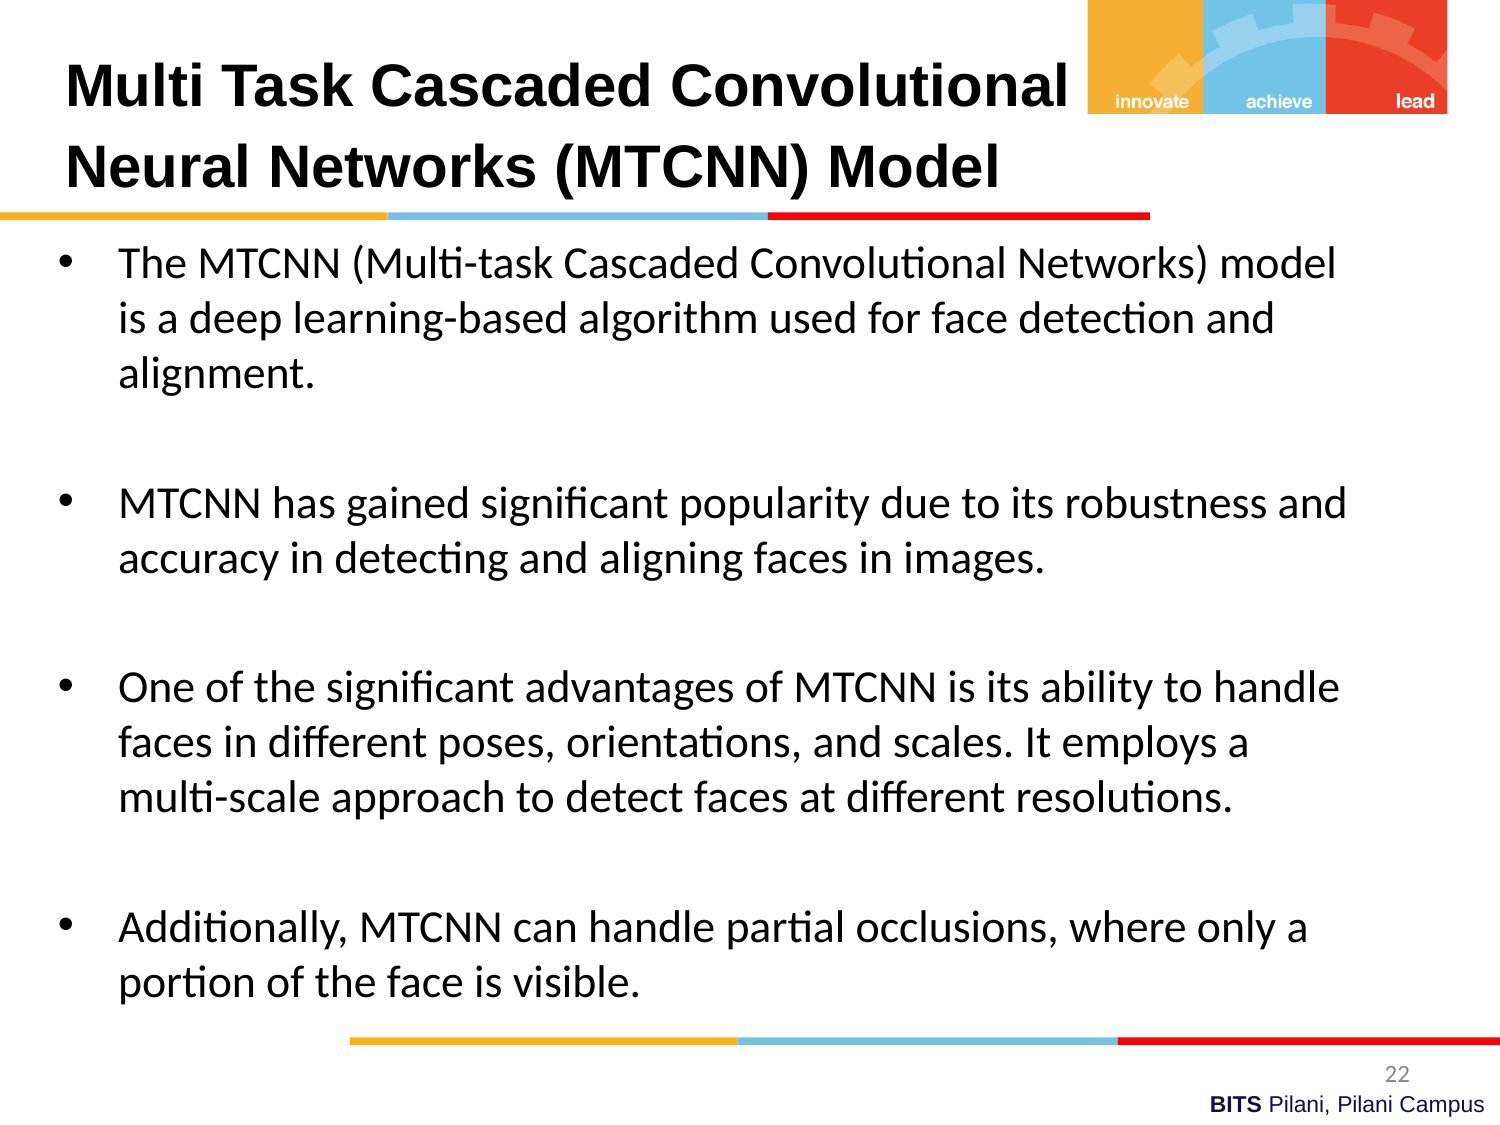

Multi Task Cascaded Convolutional Neural Networks (MTCNN) Model
The MTCNN (Multi-task Cascaded Convolutional Networks) model is a deep learning-based algorithm used for face detection and alignment.

MTCNN has gained significant popularity due to its robustness and accuracy in detecting and aligning faces in images.

One of the significant advantages of MTCNN is its ability to handle faces in different poses, orientations, and scales. It employs a multi-scale approach to detect faces at different resolutions.

Additionally, MTCNN can handle partial occlusions, where only a portion of the face is visible.
22